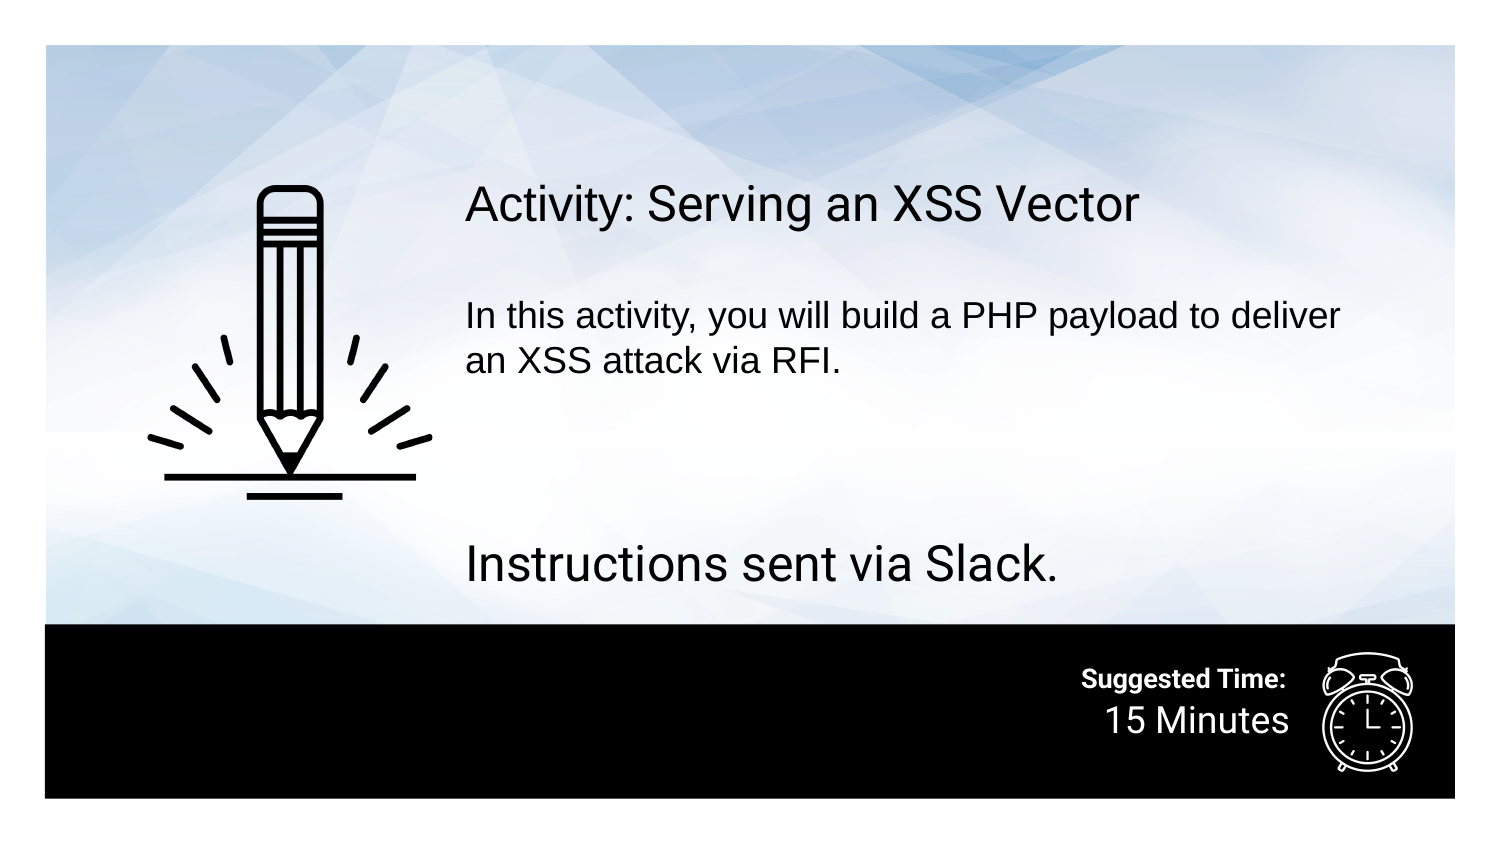

Activity: Serving an XSS Vector

In this activity, you will build a PHP payload to deliver an XSS attack via RFI.

Instructions sent via Slack.
# 15 Minutes